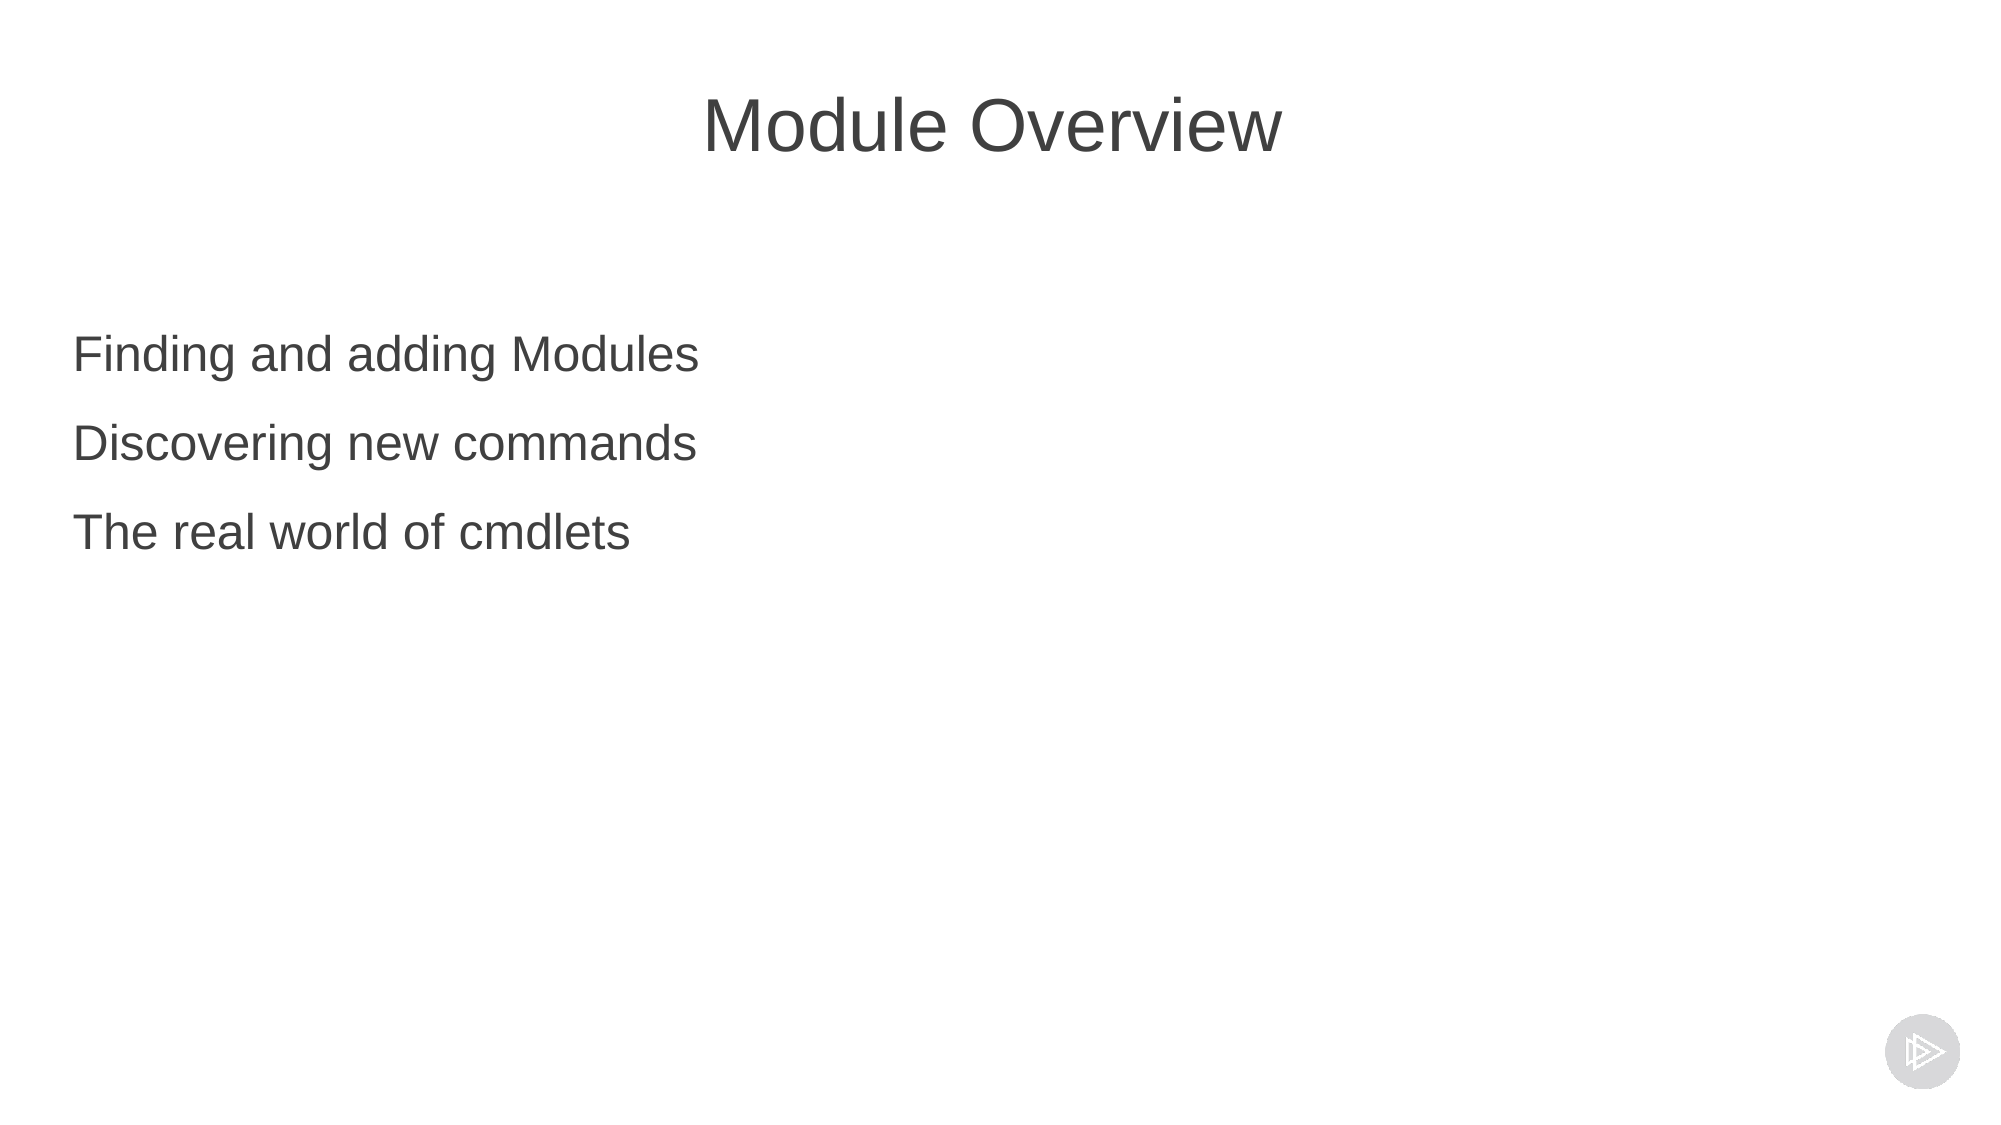

# Module Overview

Finding and adding Modules
Discovering new commands
The real world of cmdlets